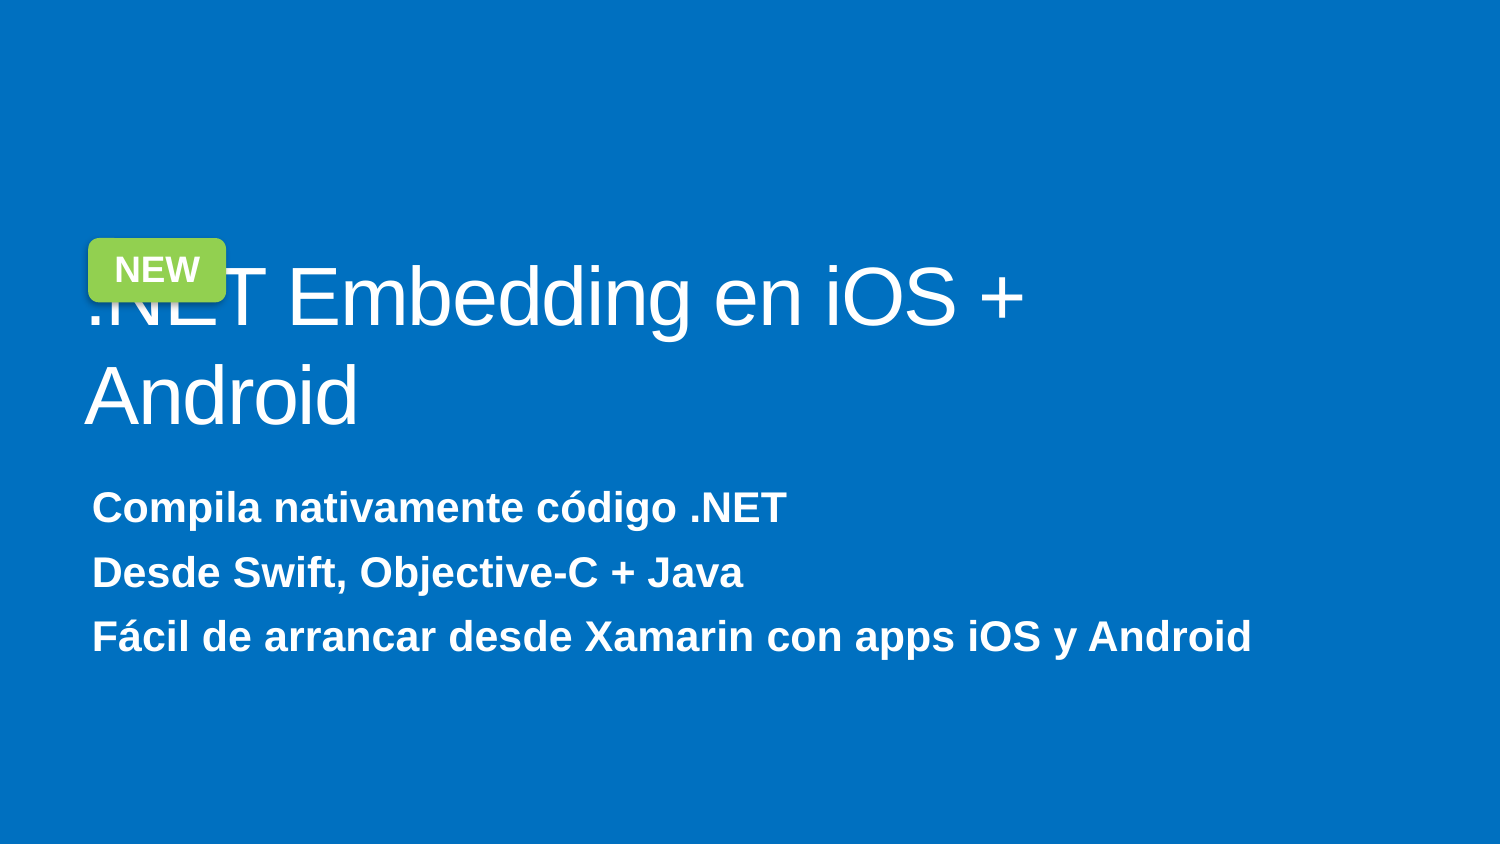

NEW
.NET Embedding en iOS + Android
Compila nativamente código .NET
Desde Swift, Objective-C + Java
Fácil de arrancar desde Xamarin con apps iOS y Android